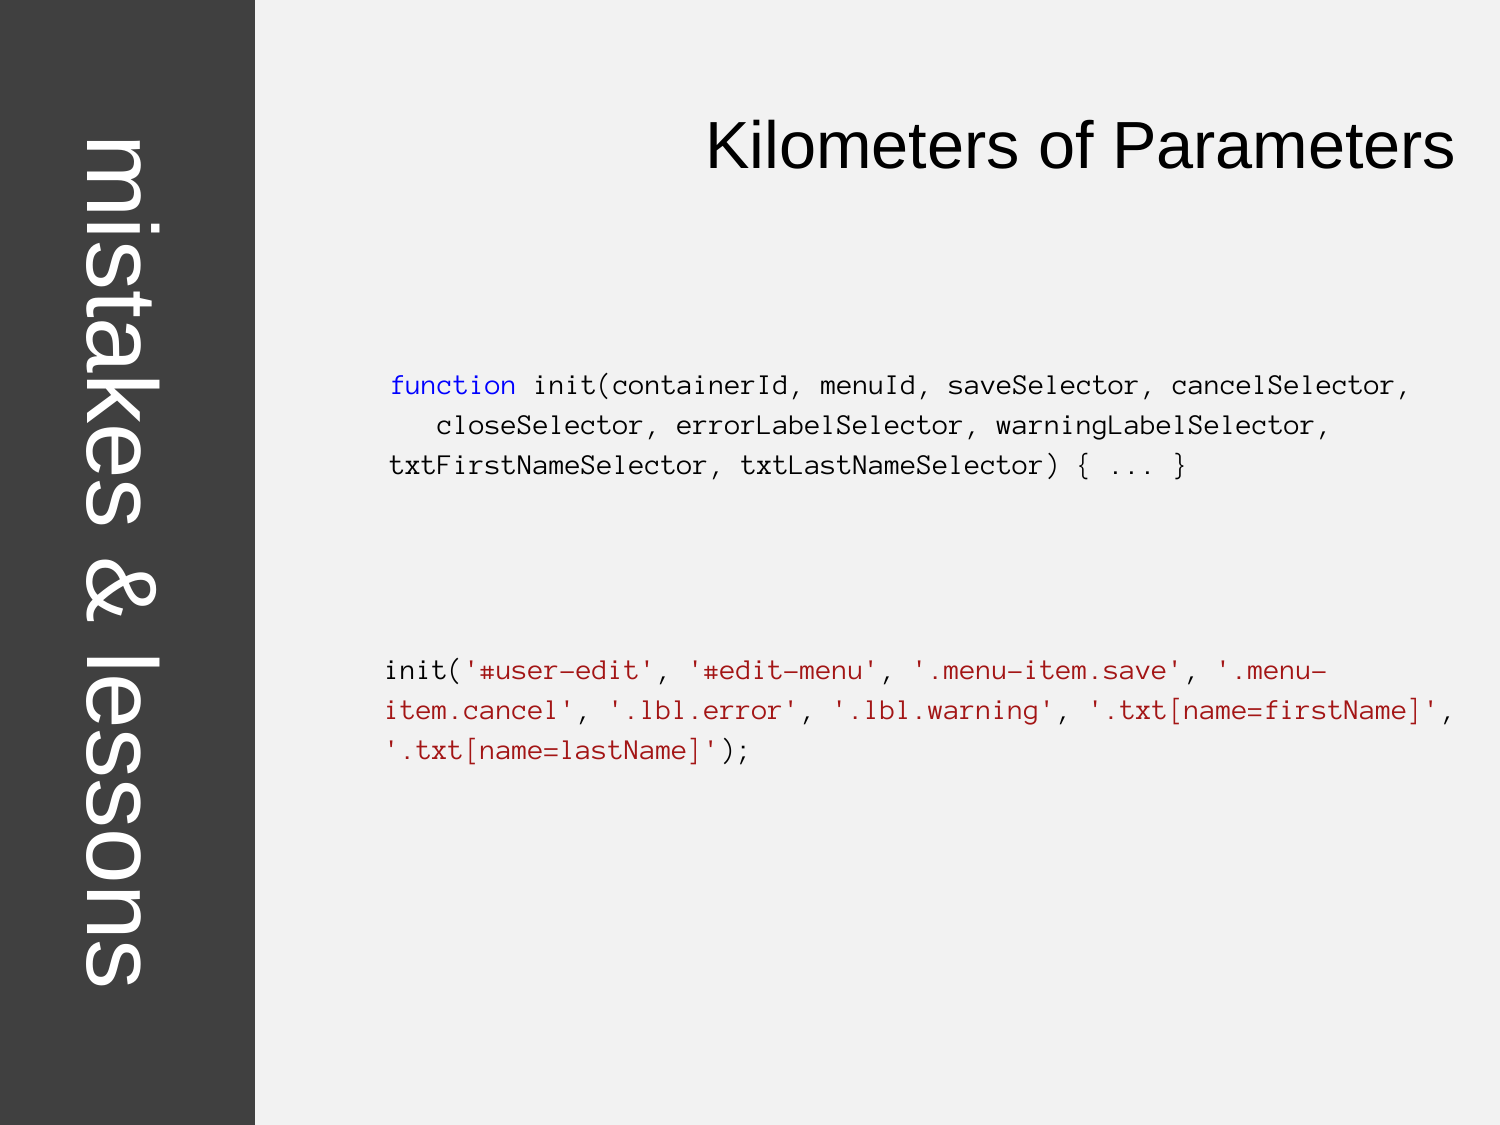

Kilometers of Parameters
function init(containerId, menuId, saveSelector, cancelSelector,        closeSelector, errorLabelSelector, warningLabelSelector, txtFirstNameSelector, txtLastNameSelector) { ... }
init('#user-edit', '#edit-menu', '.menu-item.save', '.menu-item.cancel', '.lbl.error', '.lbl.warning', '.txt[name=firstName]', '.txt[name=lastName]');